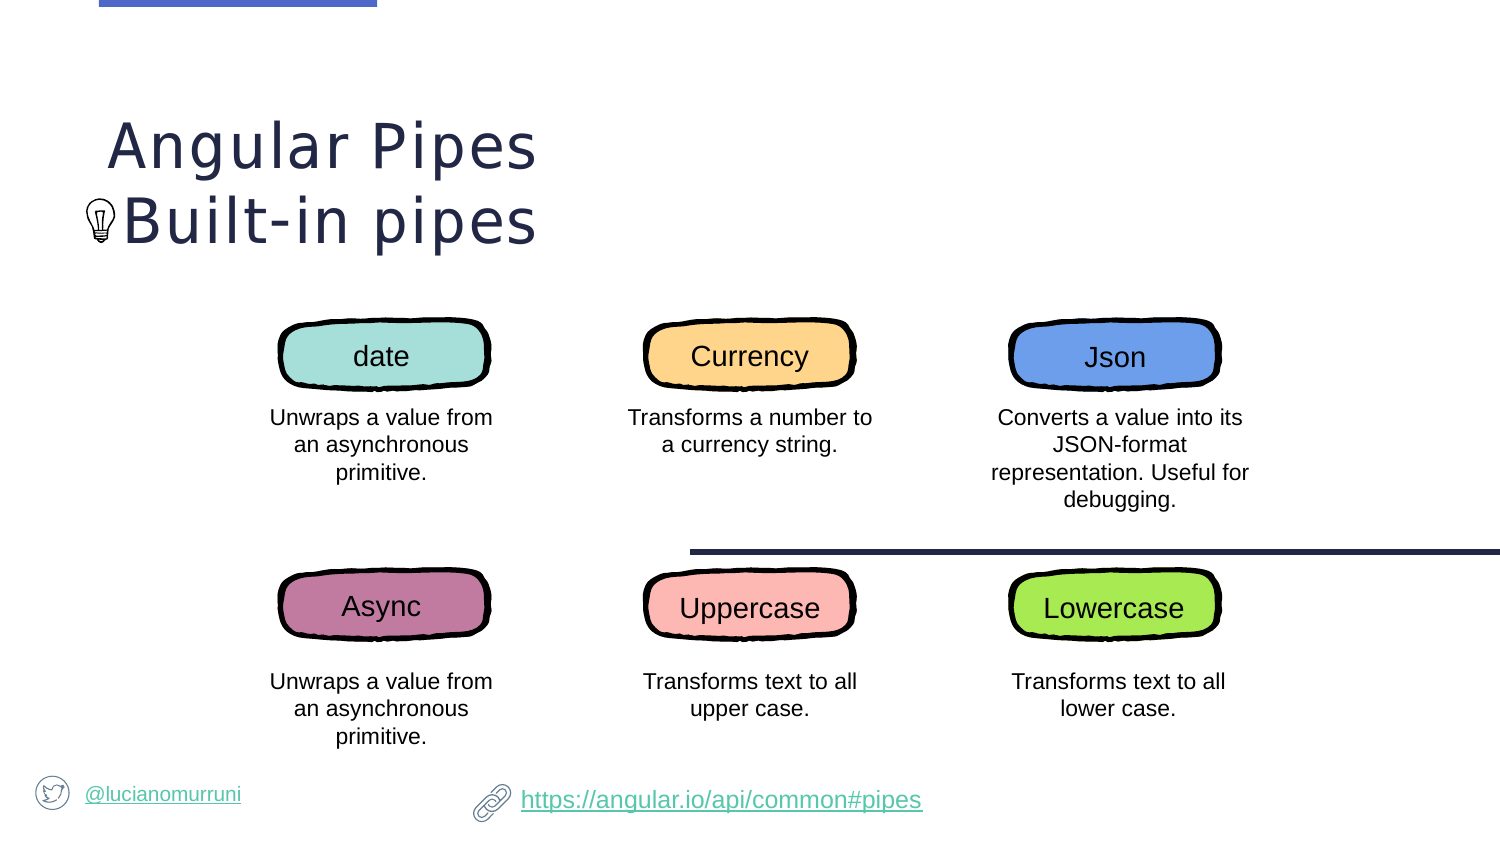

# Angular Pipes
Built-in pipes

date
Currency

Json
Unwraps a value from an asynchronous primitive.
Transforms a number to a currency string.
Converts a value into its JSON-format representation. Useful for debugging.
Uppercase

Lowercase
Async
Unwraps a value from an asynchronous primitive.
Transforms text to all upper case.

Transforms text to all lower case.
@lucianomurruni
https://angular.io/api/common#pipes